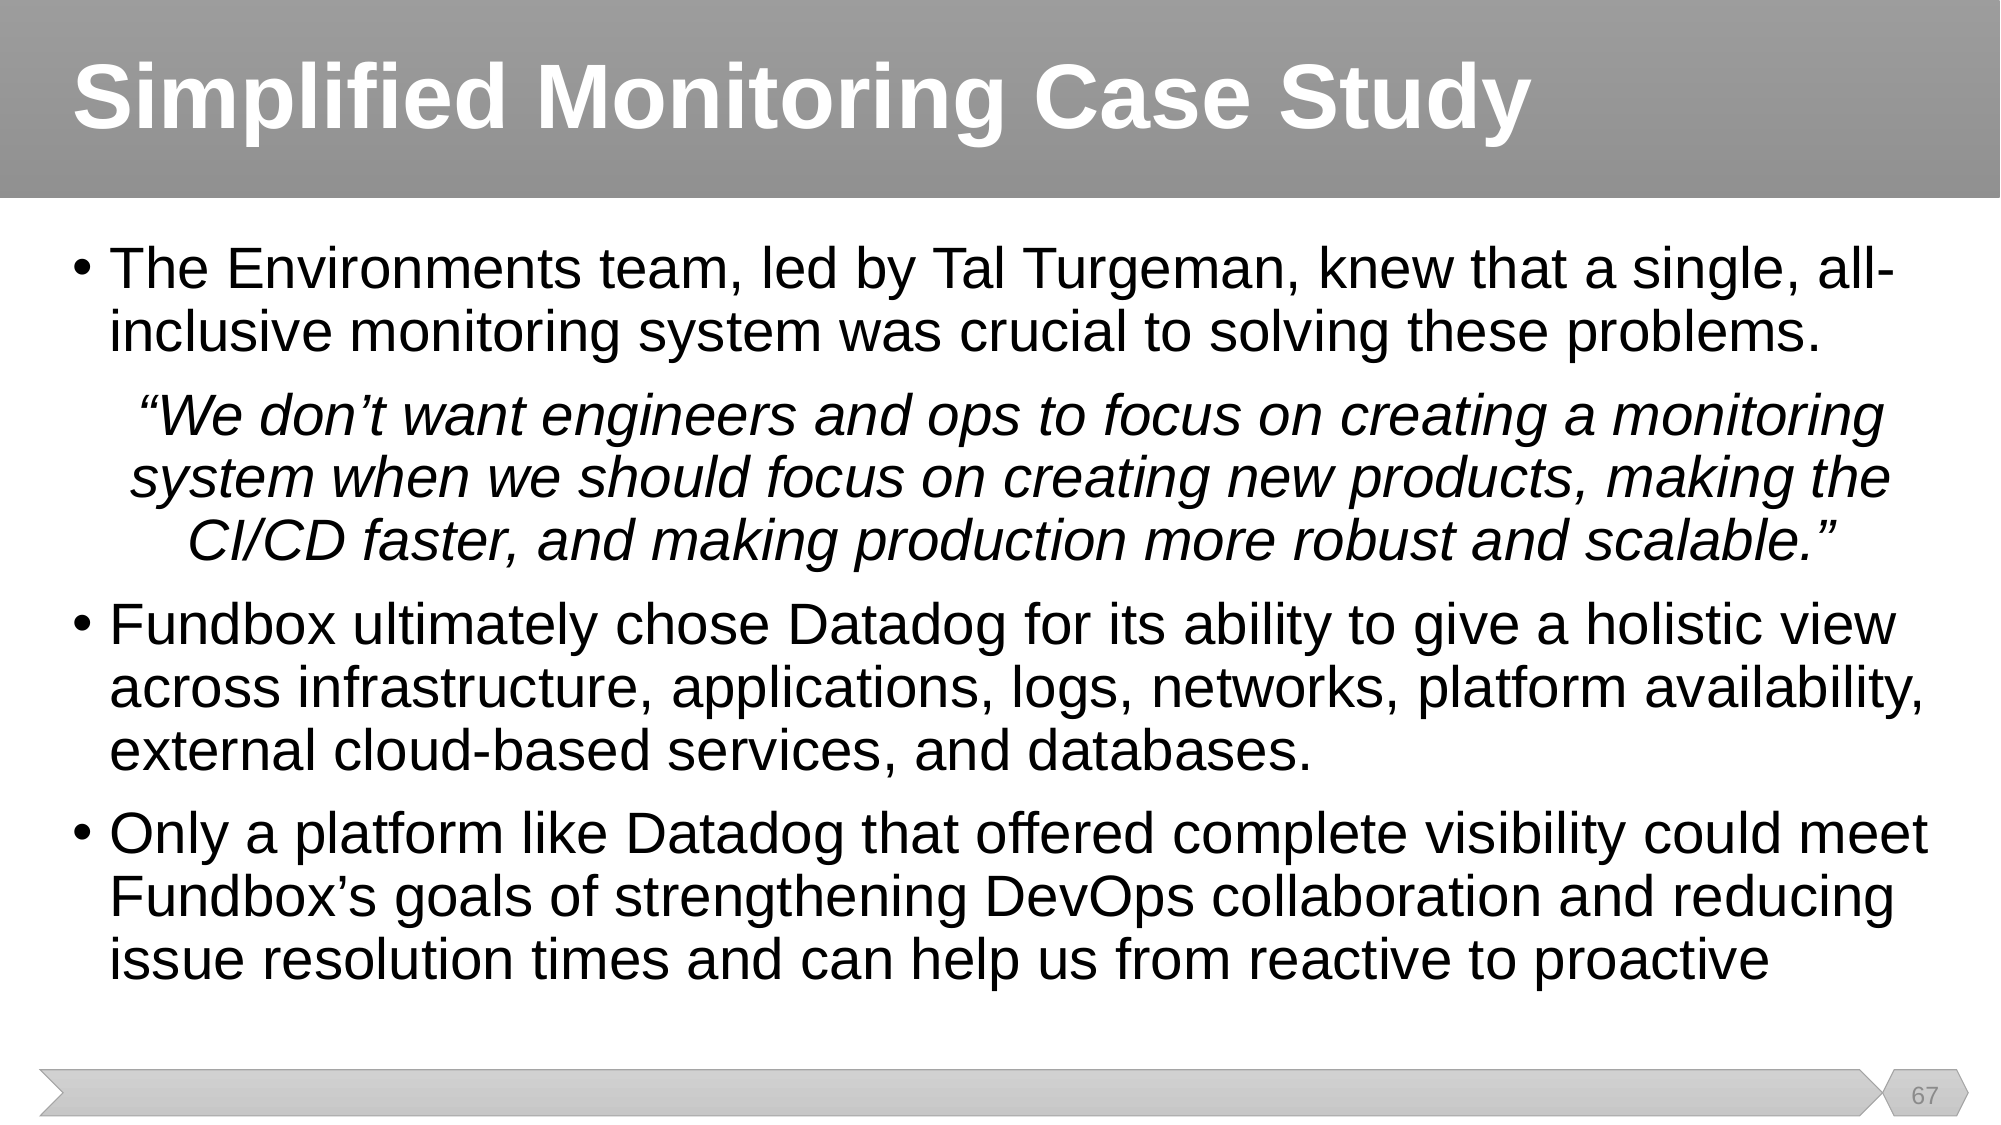

# Simplified Monitoring Case Study
The Environments team, led by Tal Turgeman, knew that a single, all-inclusive monitoring system was crucial to solving these problems.
“We don’t want engineers and ops to focus on creating a monitoring system when we should focus on creating new products, making the CI/CD faster, and making production more robust and scalable.”
Fundbox ultimately chose Datadog for its ability to give a holistic view across infrastructure, applications, logs, networks, platform availability, external cloud-based services, and databases.
Only a platform like Datadog that offered complete visibility could meet Fundbox’s goals of strengthening DevOps collaboration and reducing issue resolution times and can help us from reactive to proactive
67